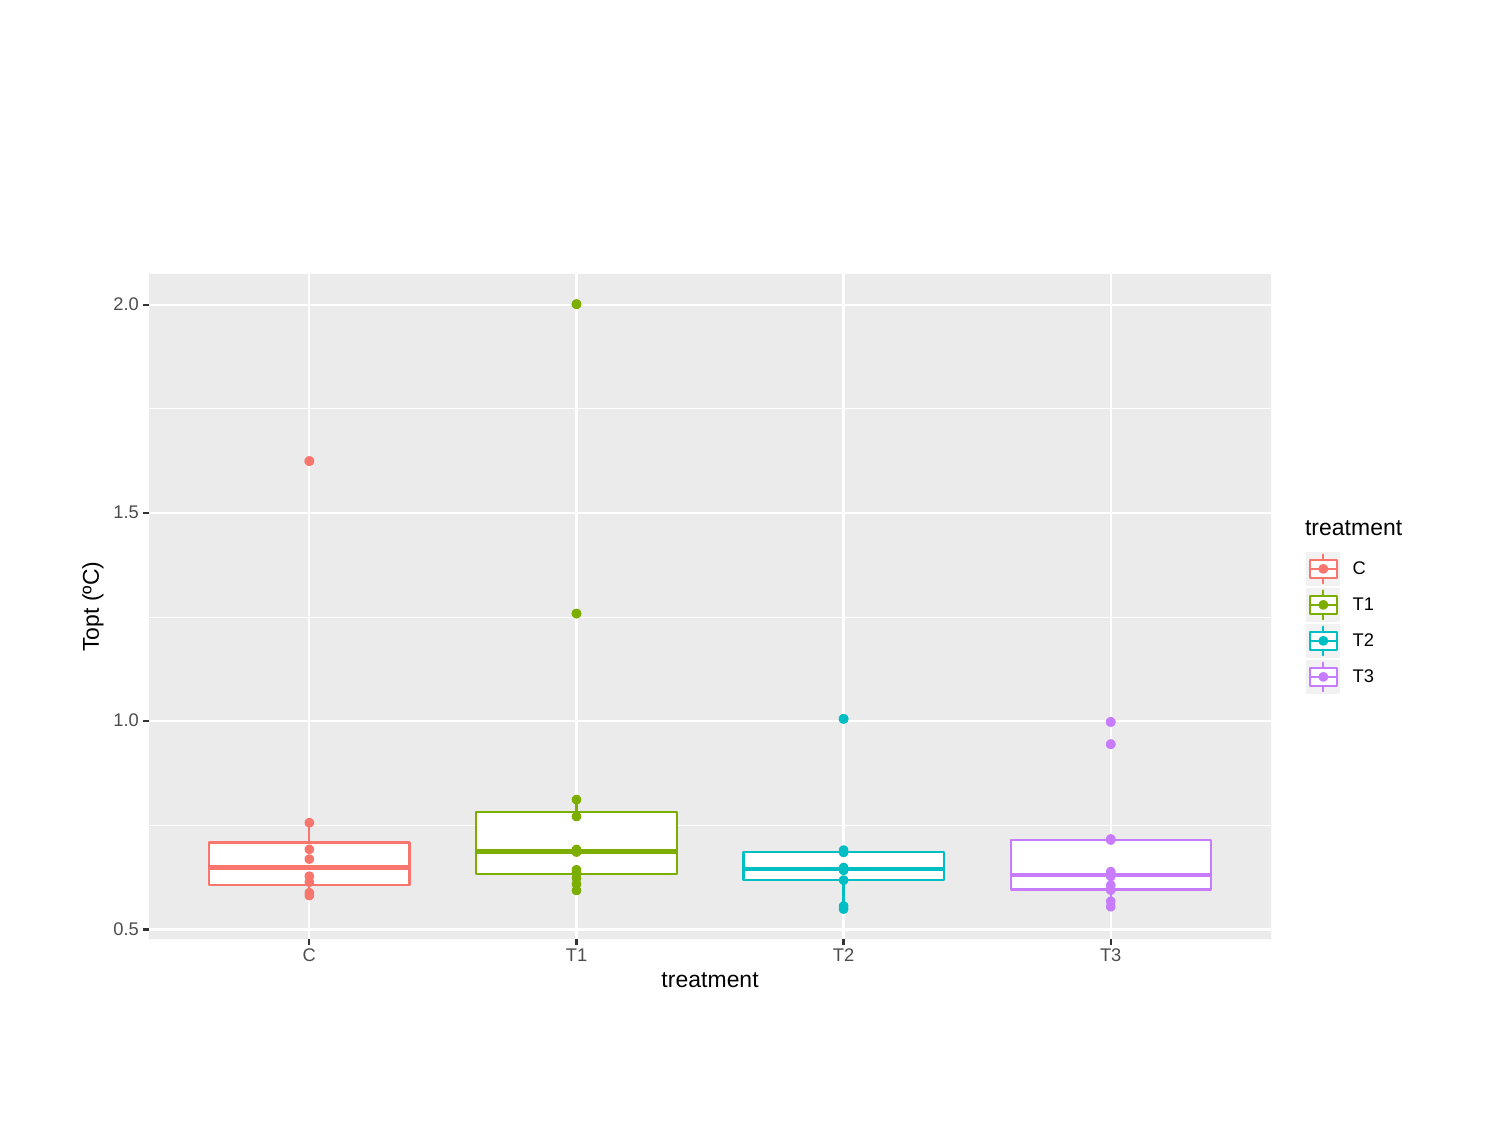

2.0

1.5

treatment

C

Topt (ºC)

T1

T2

T3

1.0

0.5

C
T3
T1
T2
treatment